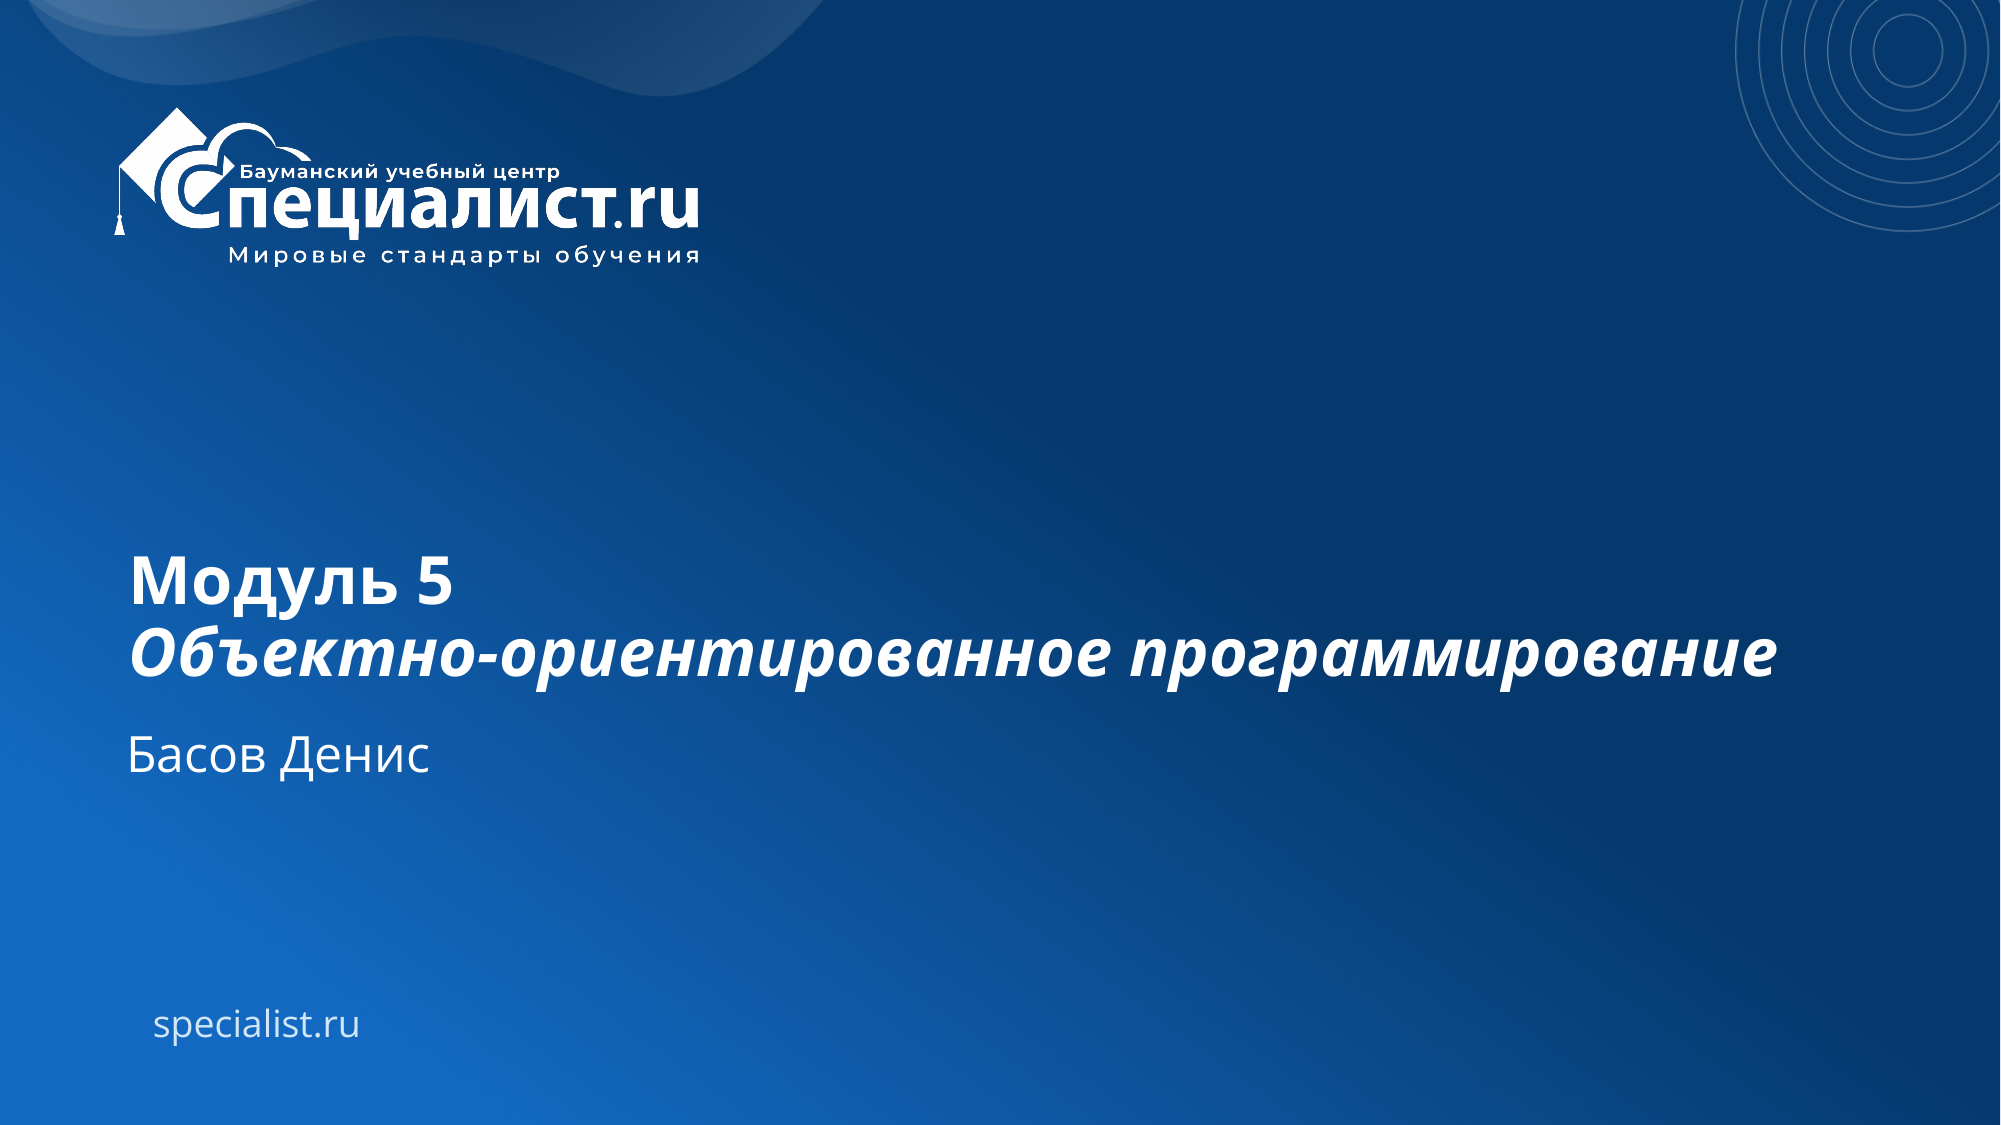

# Модуль 5 Объектно-ориентированное программирование
Басов Денис